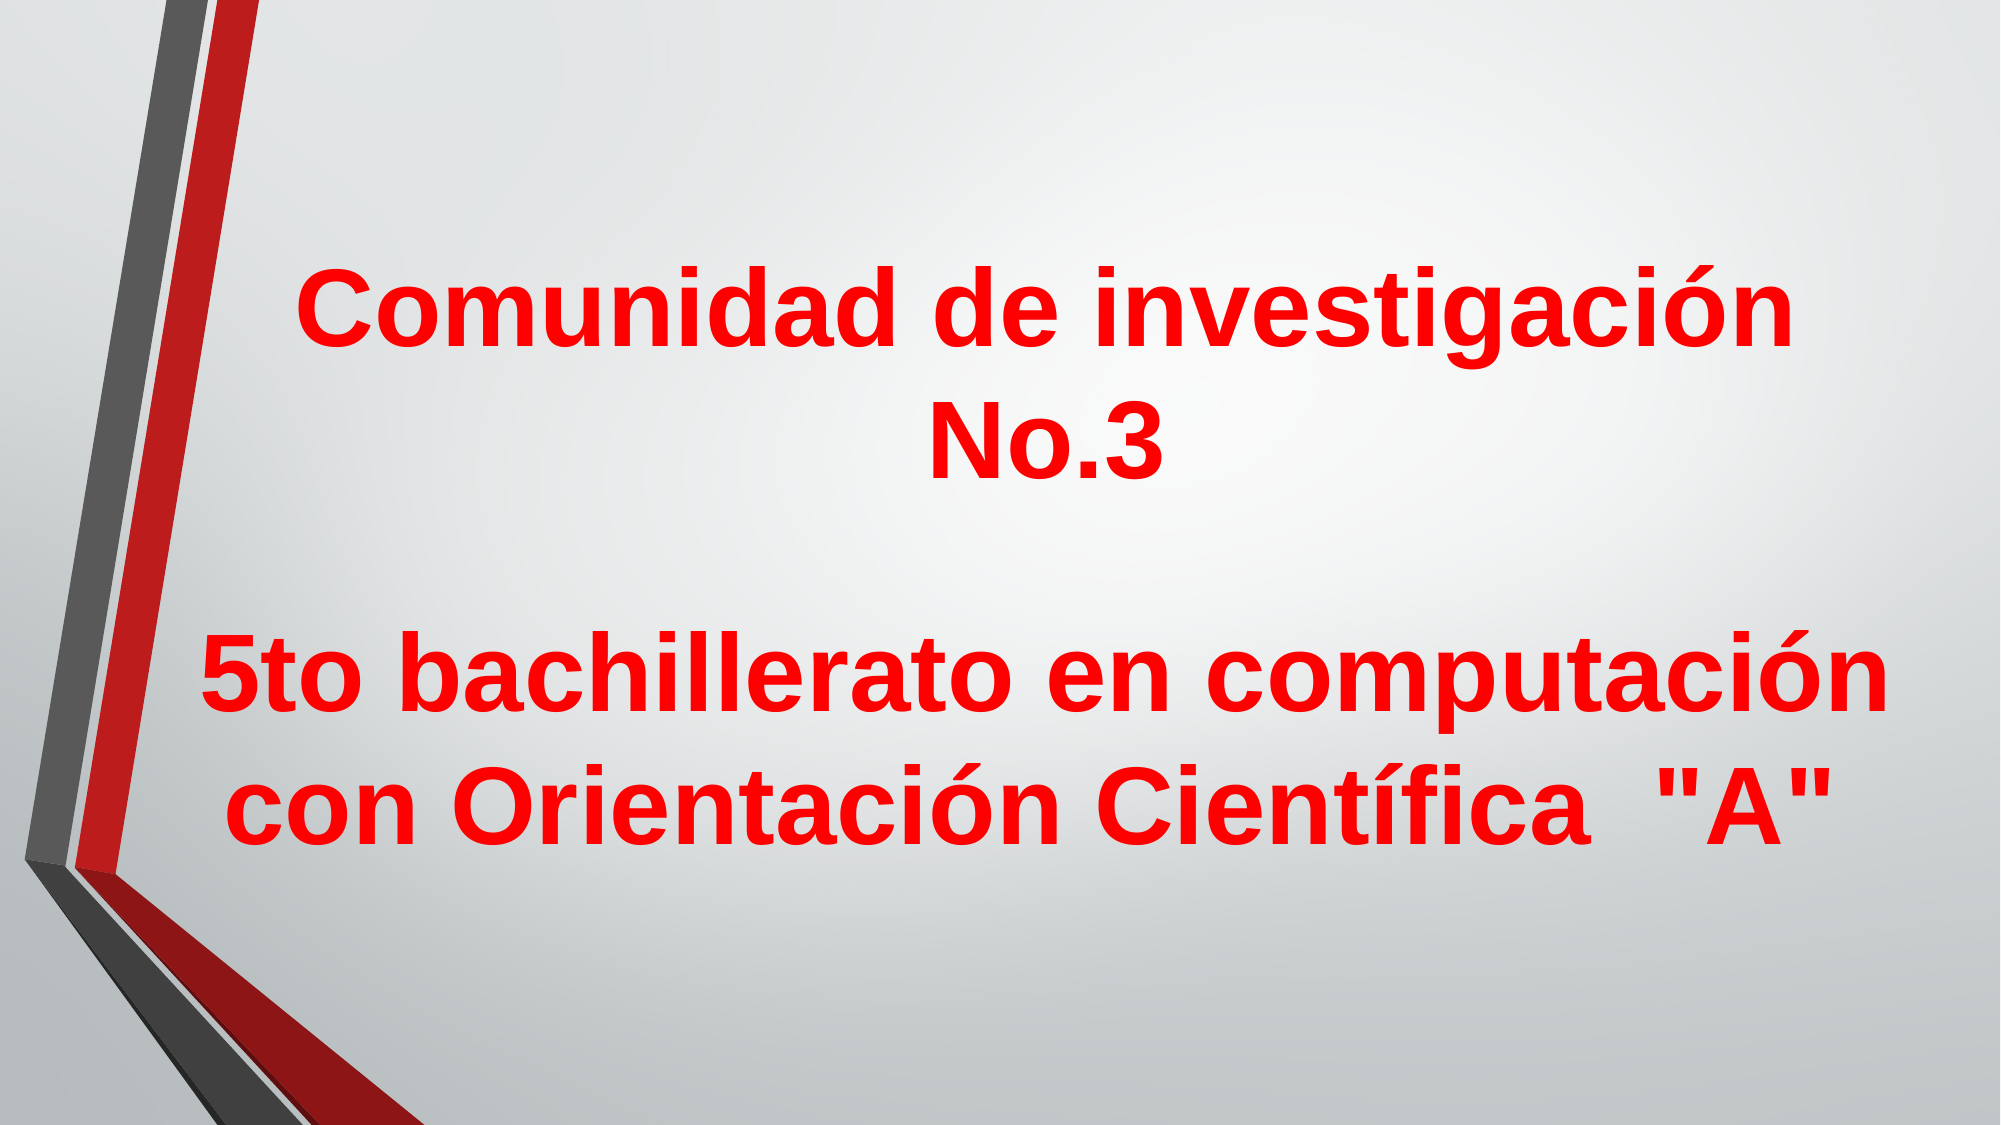

# Comunidad de investigación No.3 5to bachillerato en computación con Orientación Científica  "A"